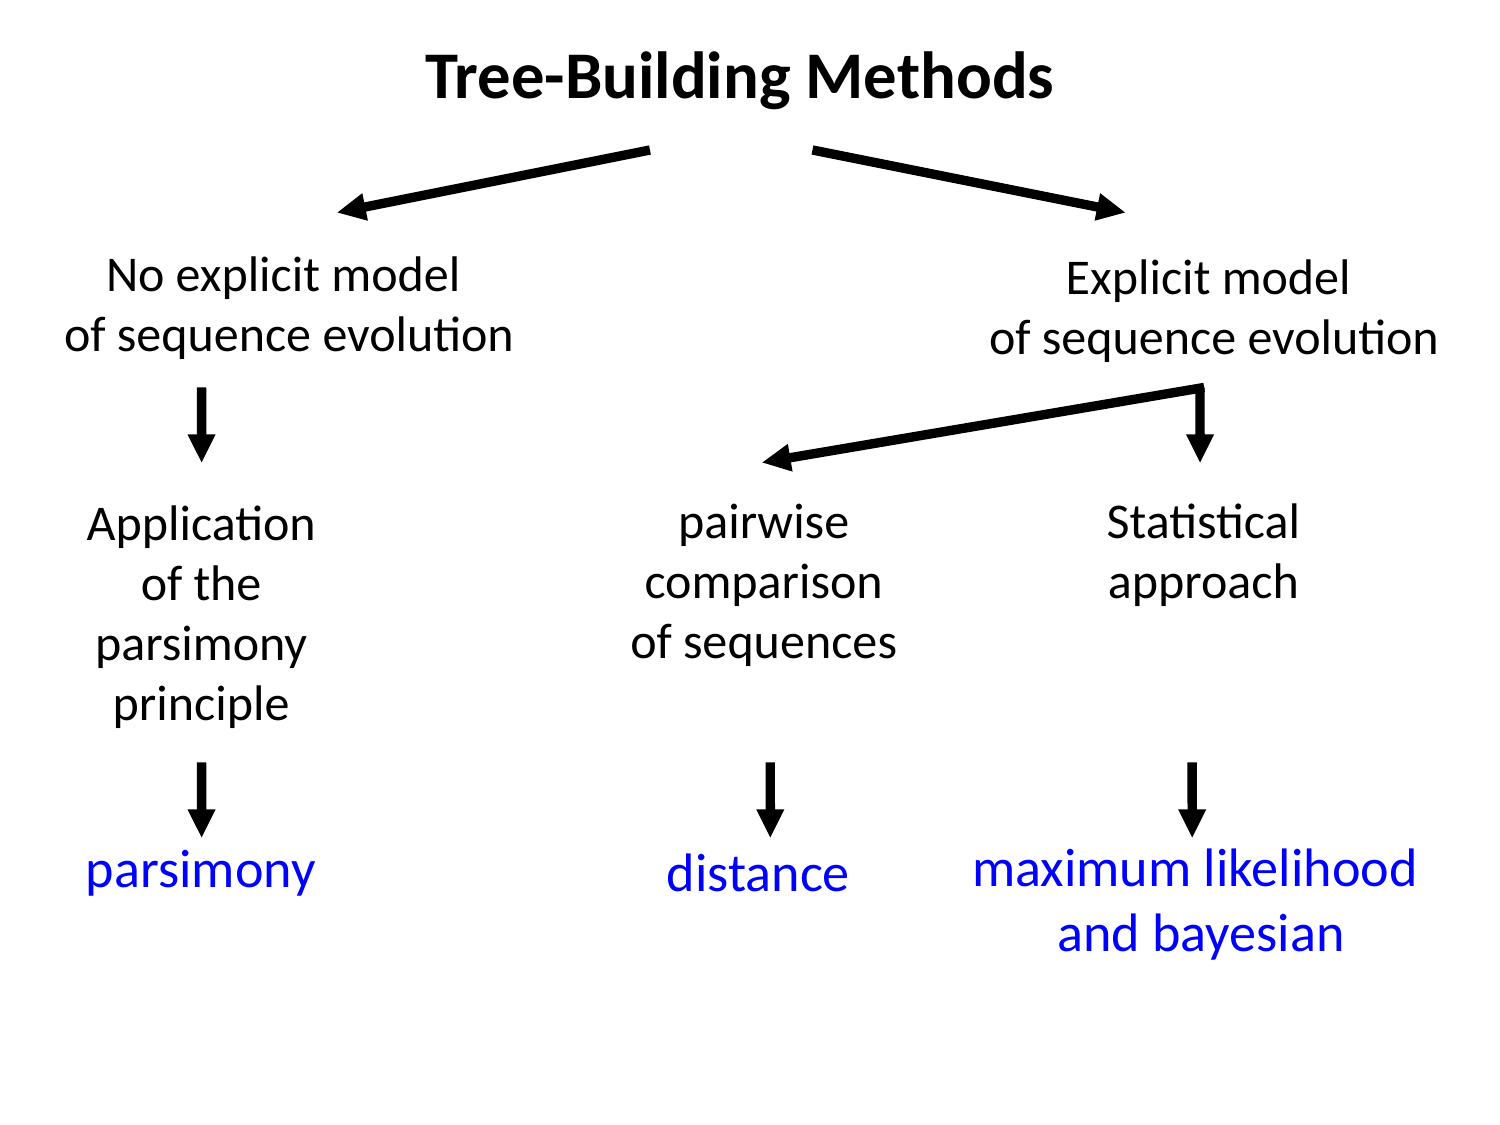

Tree-Building Methods

No explicit model
of sequence evolution
Explicit model
of sequence evolution

pairwise comparison of sequences
Statistical approach
Application of the parsimony principle

maximum likelihood
and bayesian
parsimony
distance